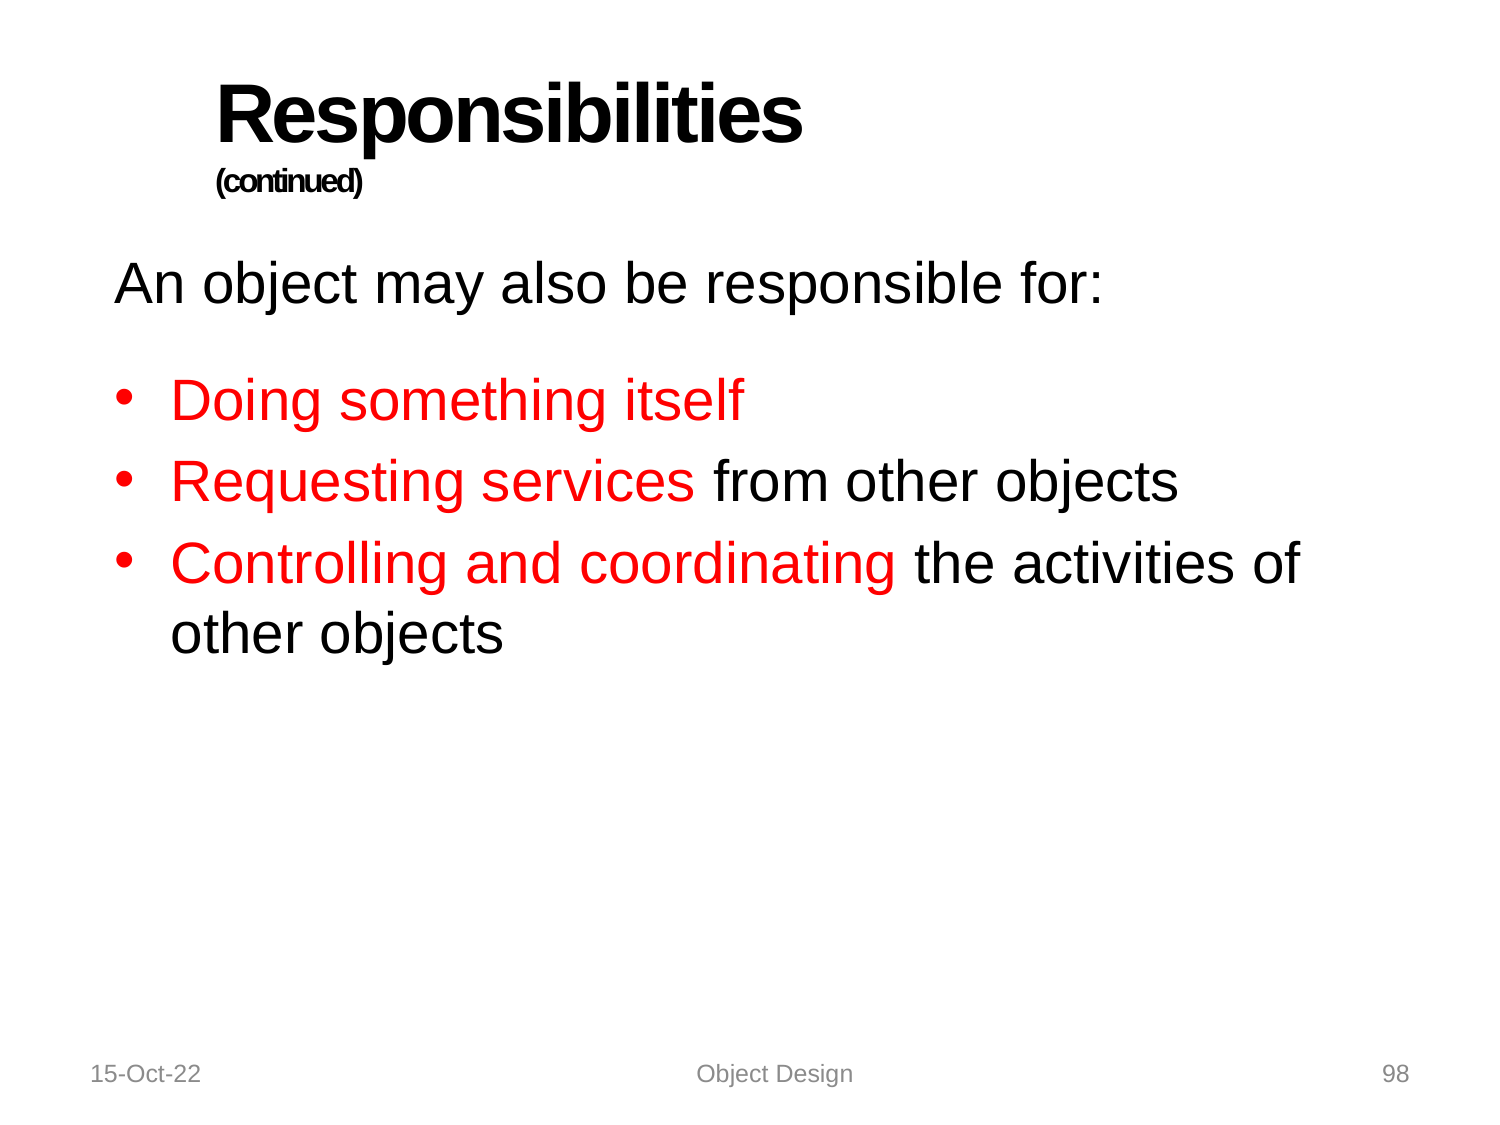

# Responsibilities (continued)
An object may also be responsible for:

Doing something itself
Requesting services from other objects
Controlling and coordinating the activities of other objects
15-Oct-22
Object Design
98